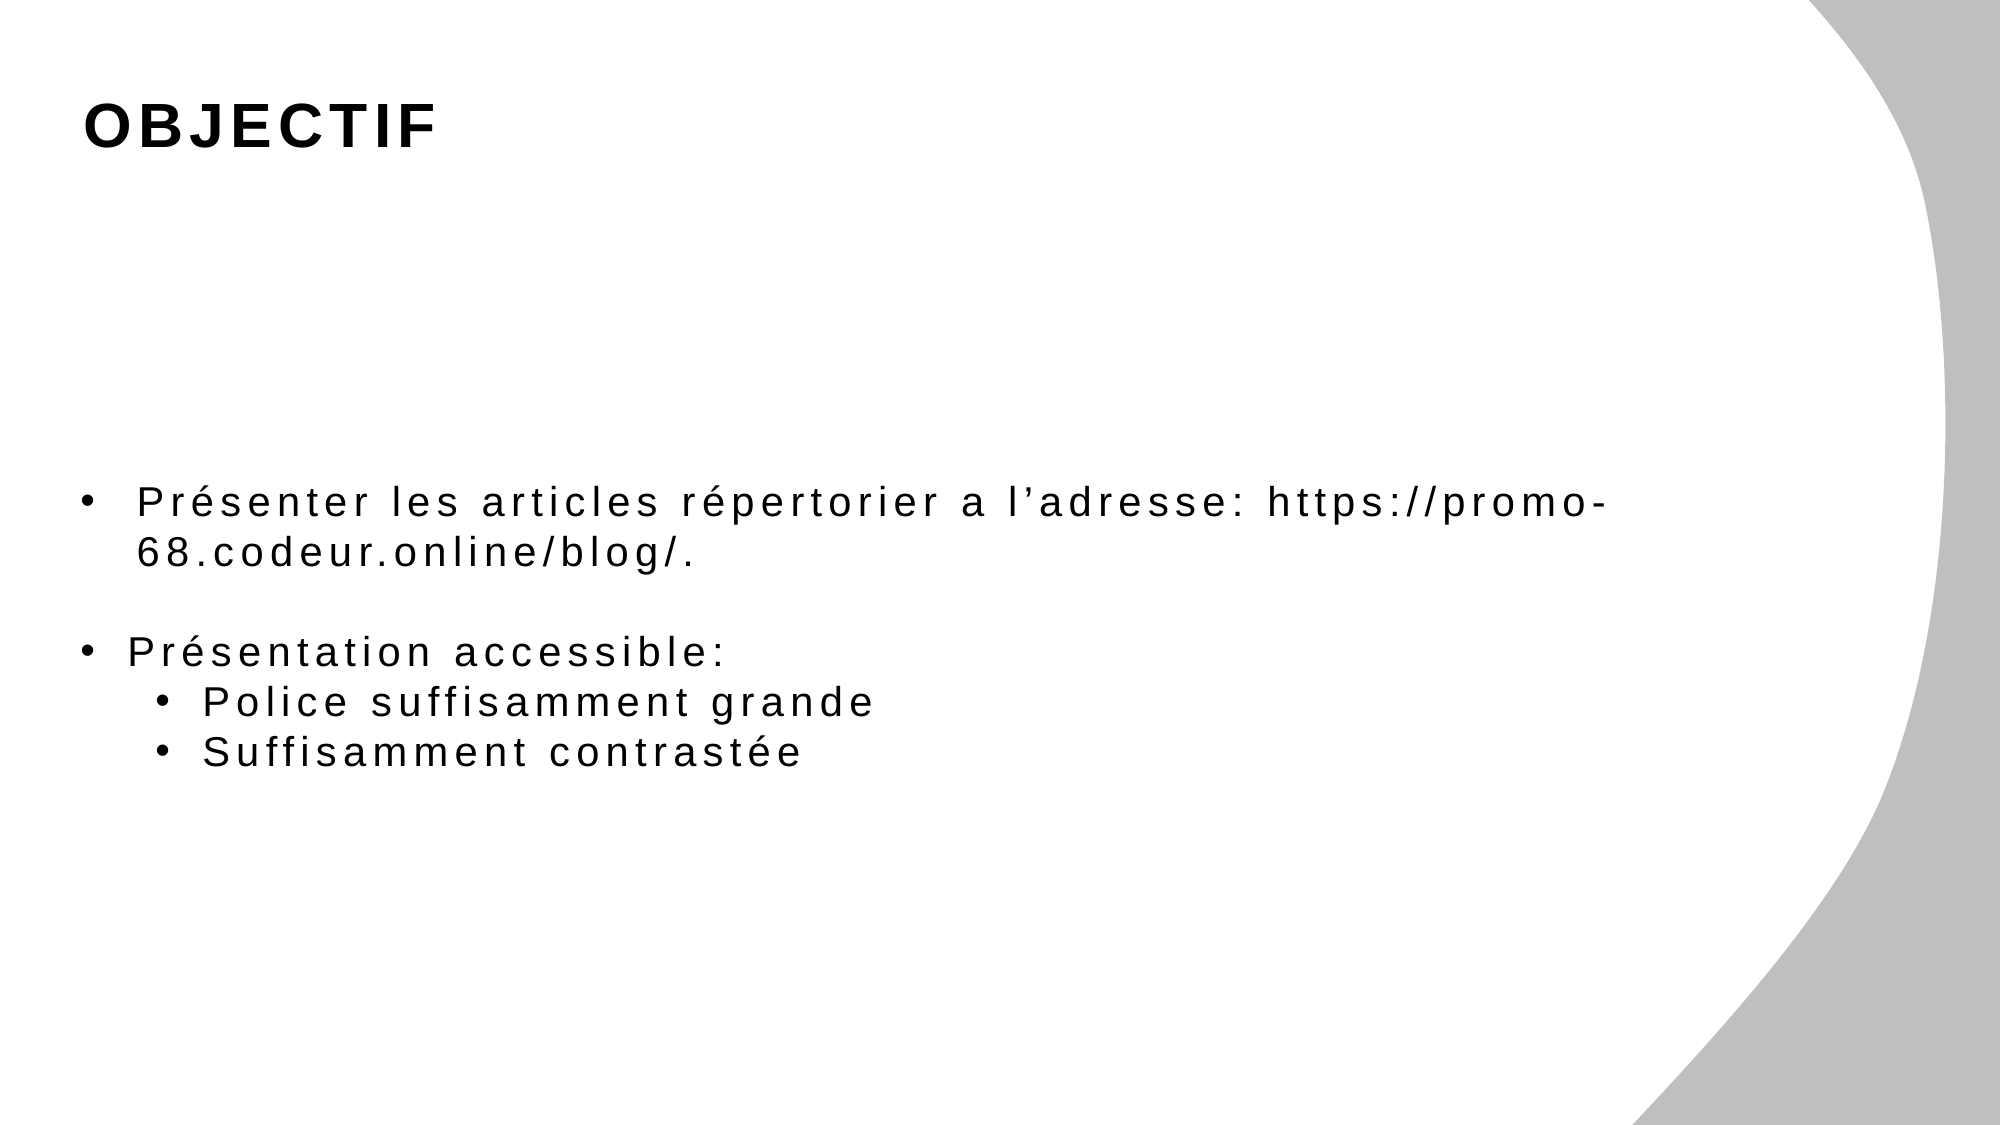

OBJECTIF
Présenter les articles répertorier a l’adresse: https://promo-68.codeur.online/blog/.

Présentation accessible:
Police suffisamment grande
Suffisamment contrastée